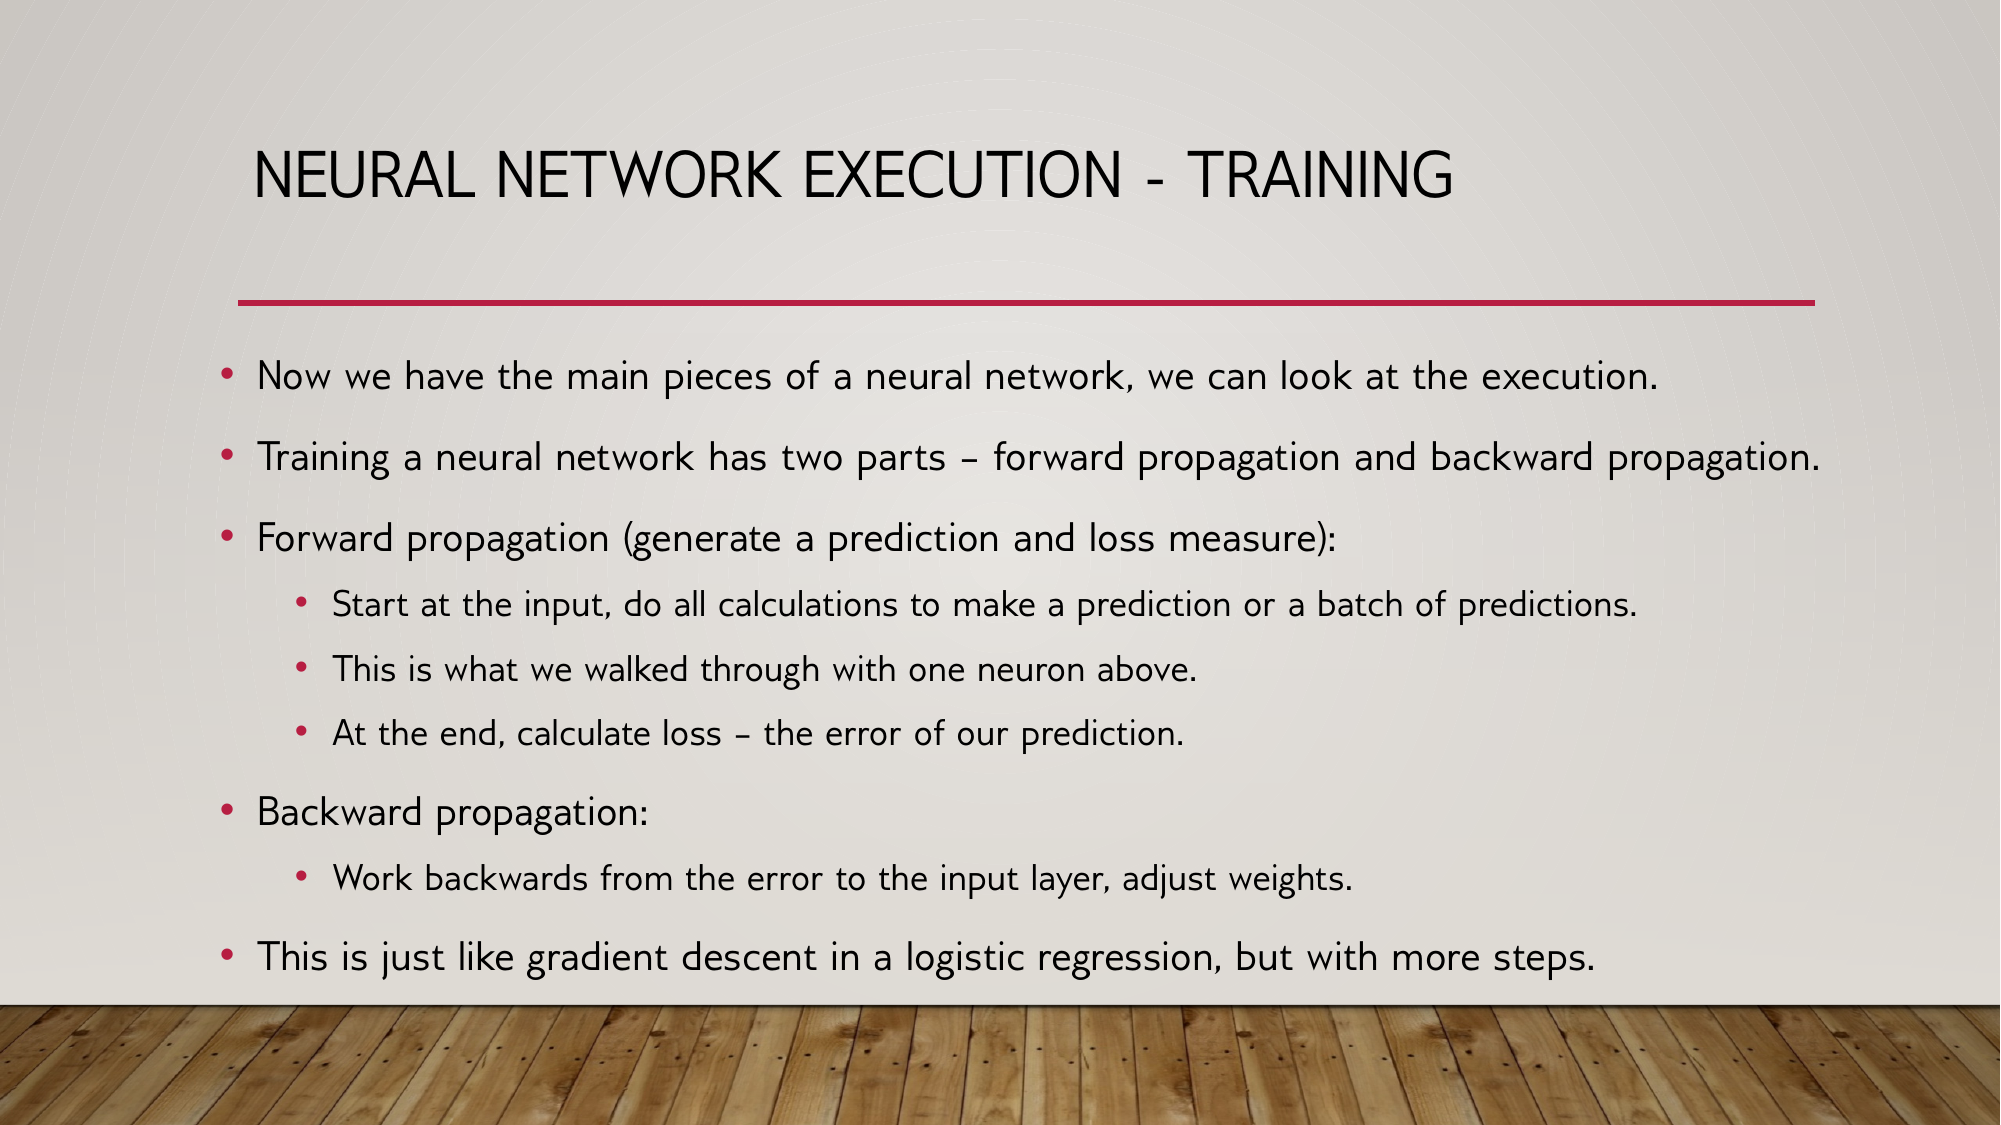

# Neural Network Execution - Training
Now we have the main pieces of a neural network, we can look at the execution.
Training a neural network has two parts – forward propagation and backward propagation.
Forward propagation (generate a prediction and loss measure):
Start at the input, do all calculations to make a prediction or a batch of predictions.
This is what we walked through with one neuron above.
At the end, calculate loss – the error of our prediction.
Backward propagation:
Work backwards from the error to the input layer, adjust weights.
This is just like gradient descent in a logistic regression, but with more steps.